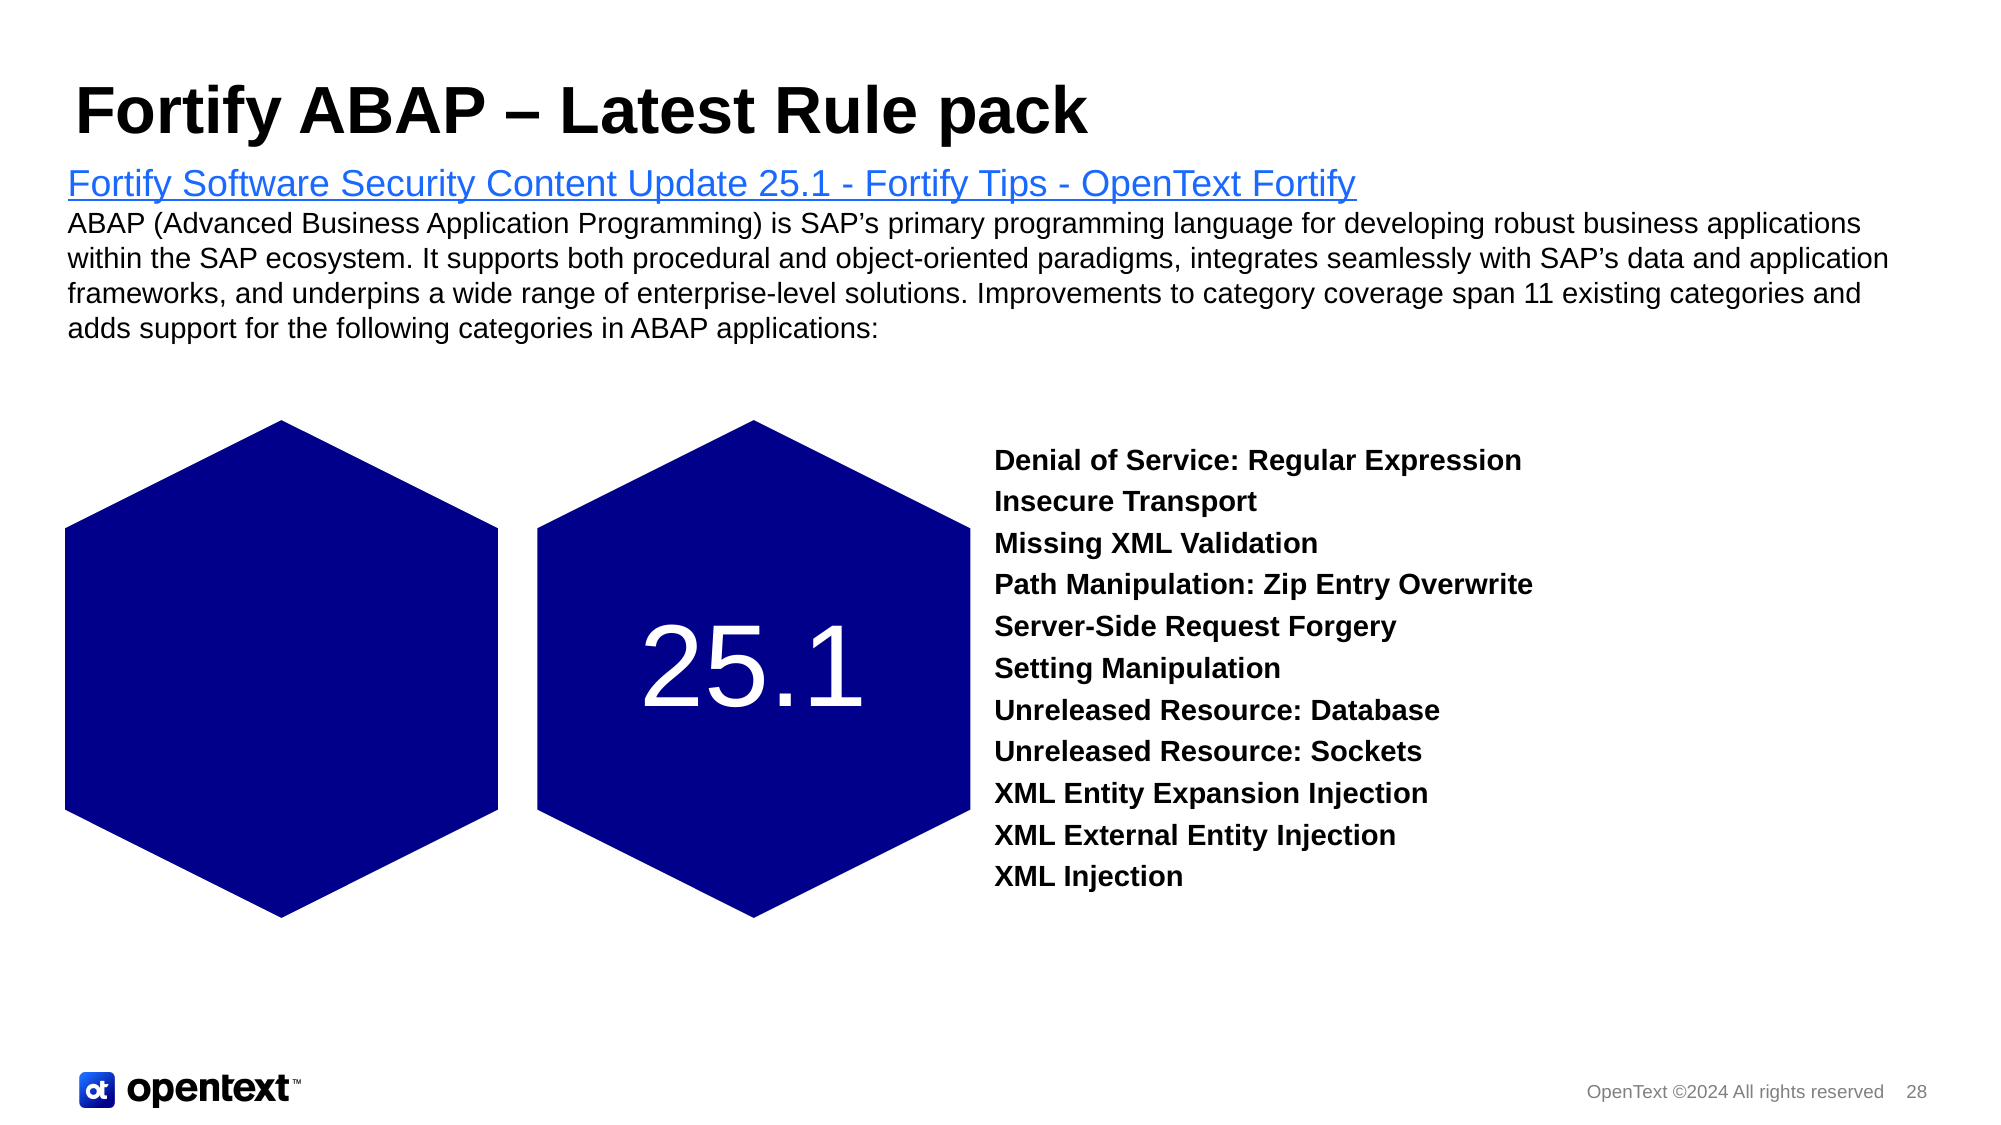

# Fortify ABAP – Latest Rule pack
Fortify Software Security Content Update 25.1 - Fortify Tips - OpenText Fortify
ABAP (Advanced Business Application Programming) is SAP’s primary programming language for developing robust business applications within the SAP ecosystem. It supports both procedural and object-oriented paradigms, integrates seamlessly with SAP’s data and application frameworks, and underpins a wide range of enterprise-level solutions. Improvements to category coverage span 11 existing categories and adds support for the following categories in ABAP applications:

25.1
Denial of Service: Regular Expression
Insecure Transport
Missing XML Validation
Path Manipulation: Zip Entry Overwrite
Server-Side Request Forgery
Setting Manipulation
Unreleased Resource: Database
Unreleased Resource: Sockets
XML Entity Expansion Injection
XML External Entity Injection
XML Injection